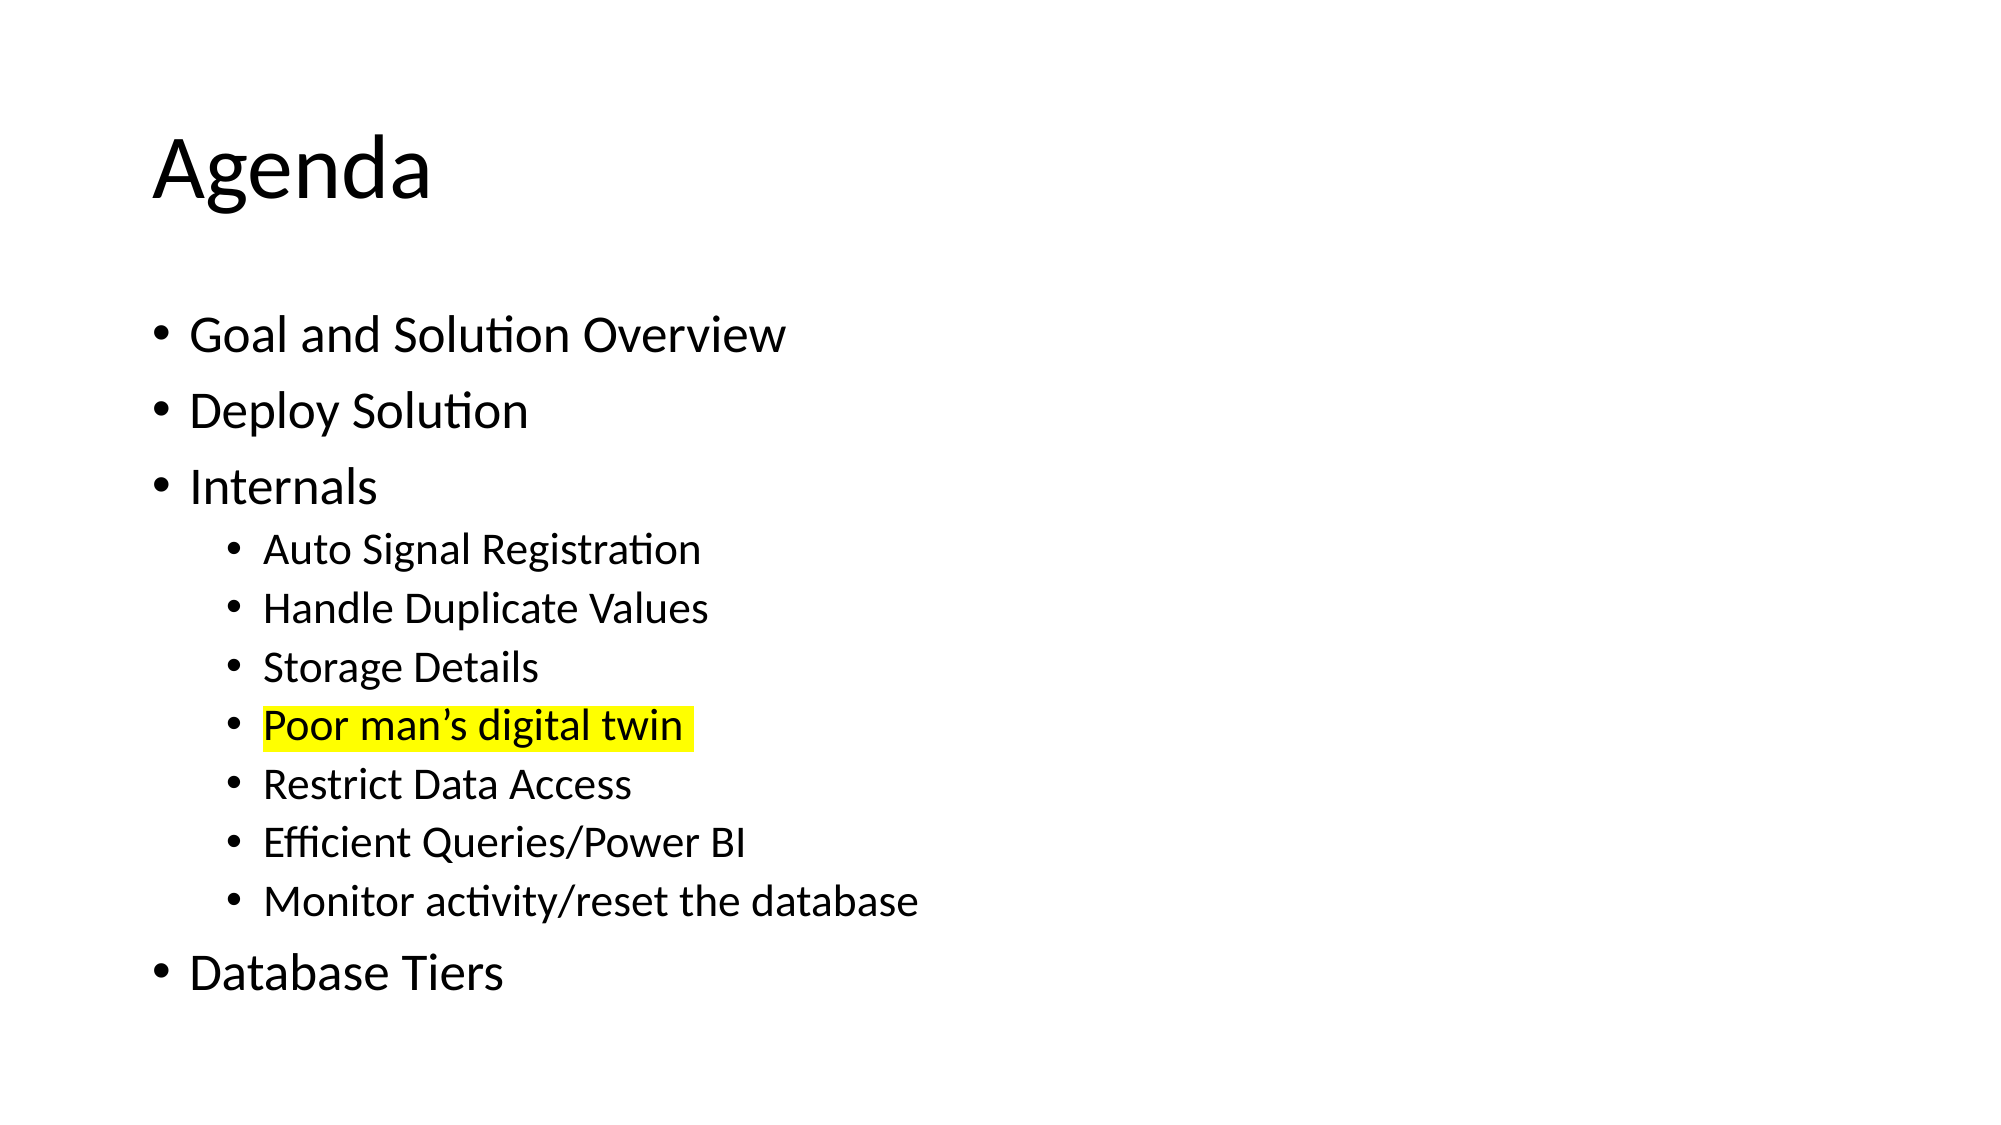

# Agenda
Goal and Solution Overview
Deploy Solution
Internals
Auto Signal Registration
Handle Duplicate Values
Storage Details
Poor man’s digital twin
Restrict Data Access
Efficient Queries/Power BI
Monitor activity/reset the database
Database Tiers